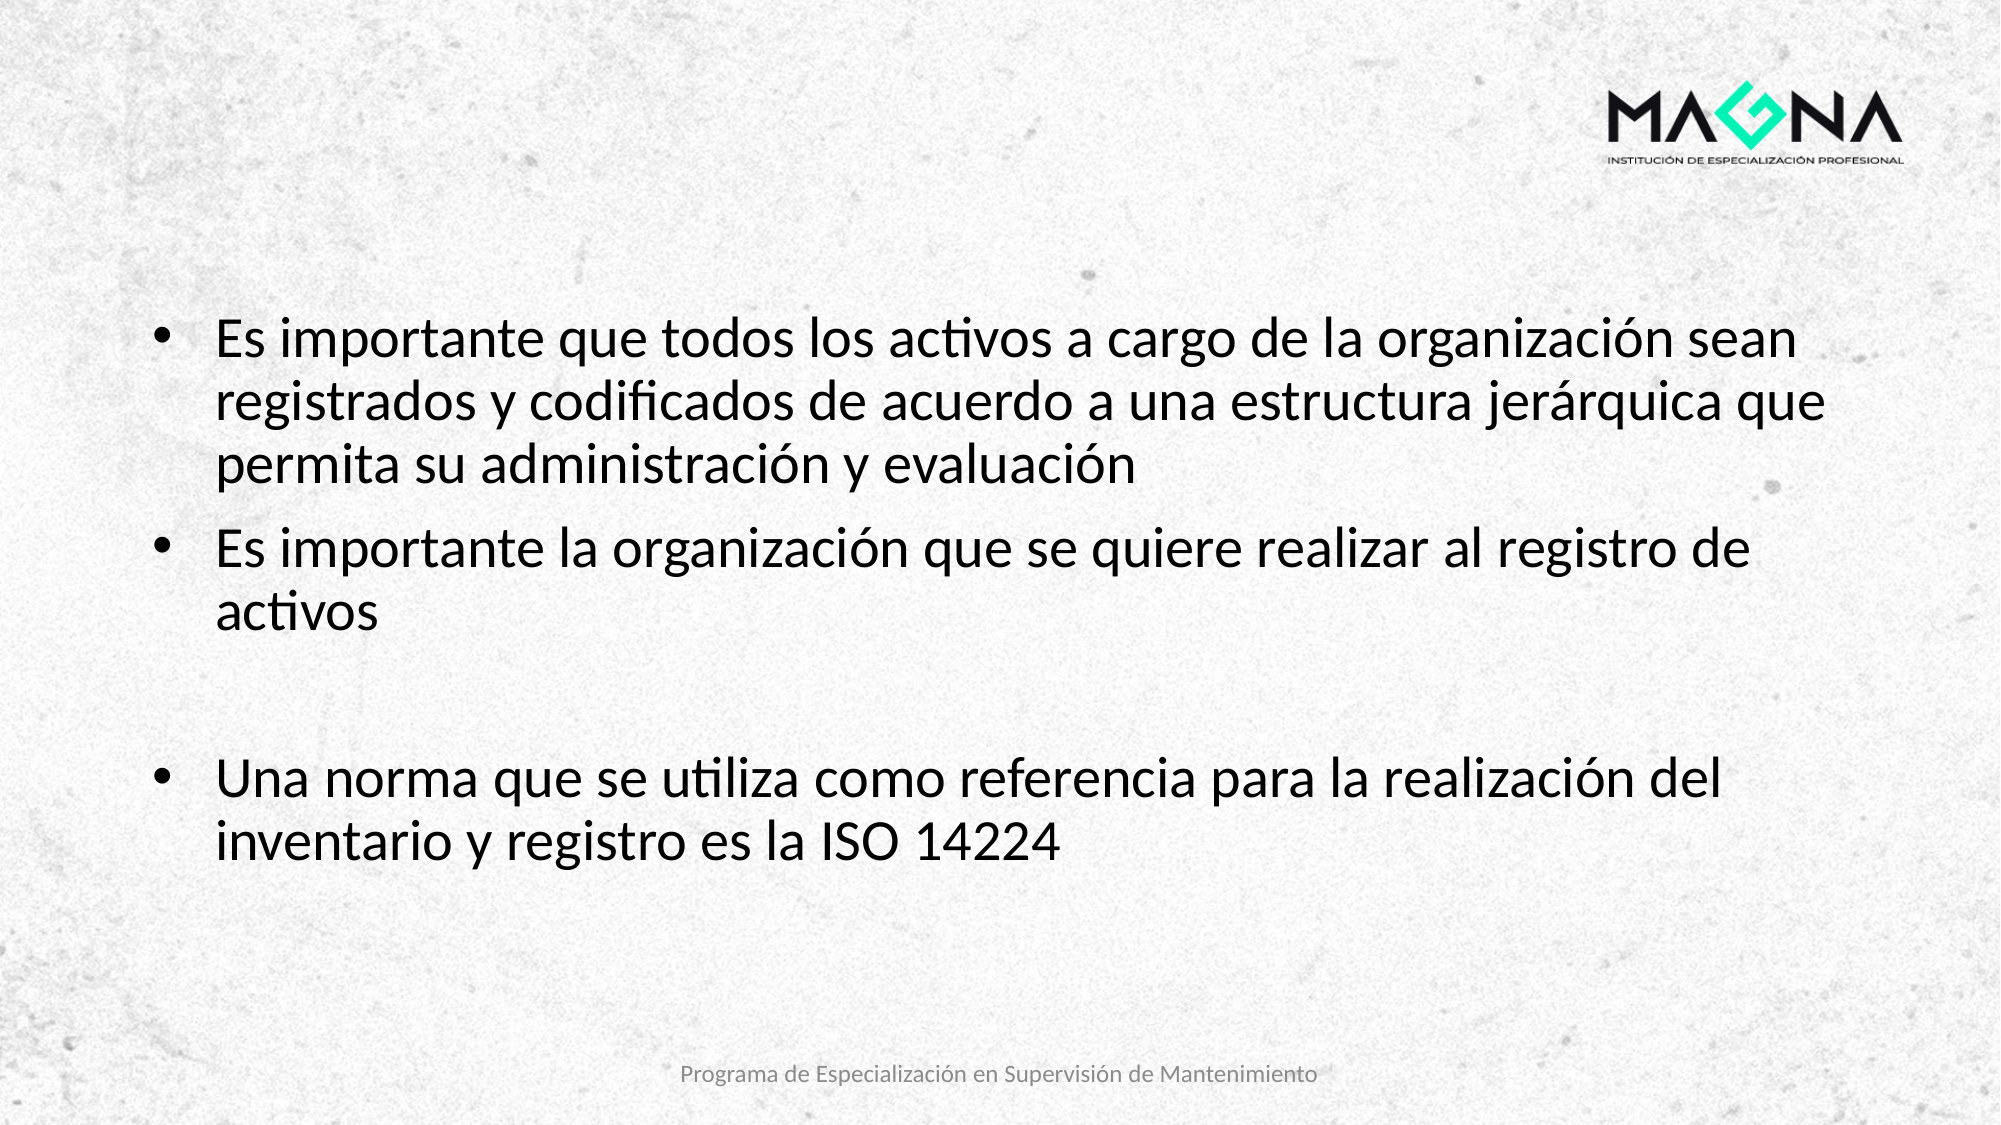

#
Es importante que todos los activos a cargo de la organización sean registrados y codificados de acuerdo a una estructura jerárquica que permita su administración y evaluación
Es importante la organización que se quiere realizar al registro de activos

Una norma que se utiliza como referencia para la realización del inventario y registro es la ISO 14224